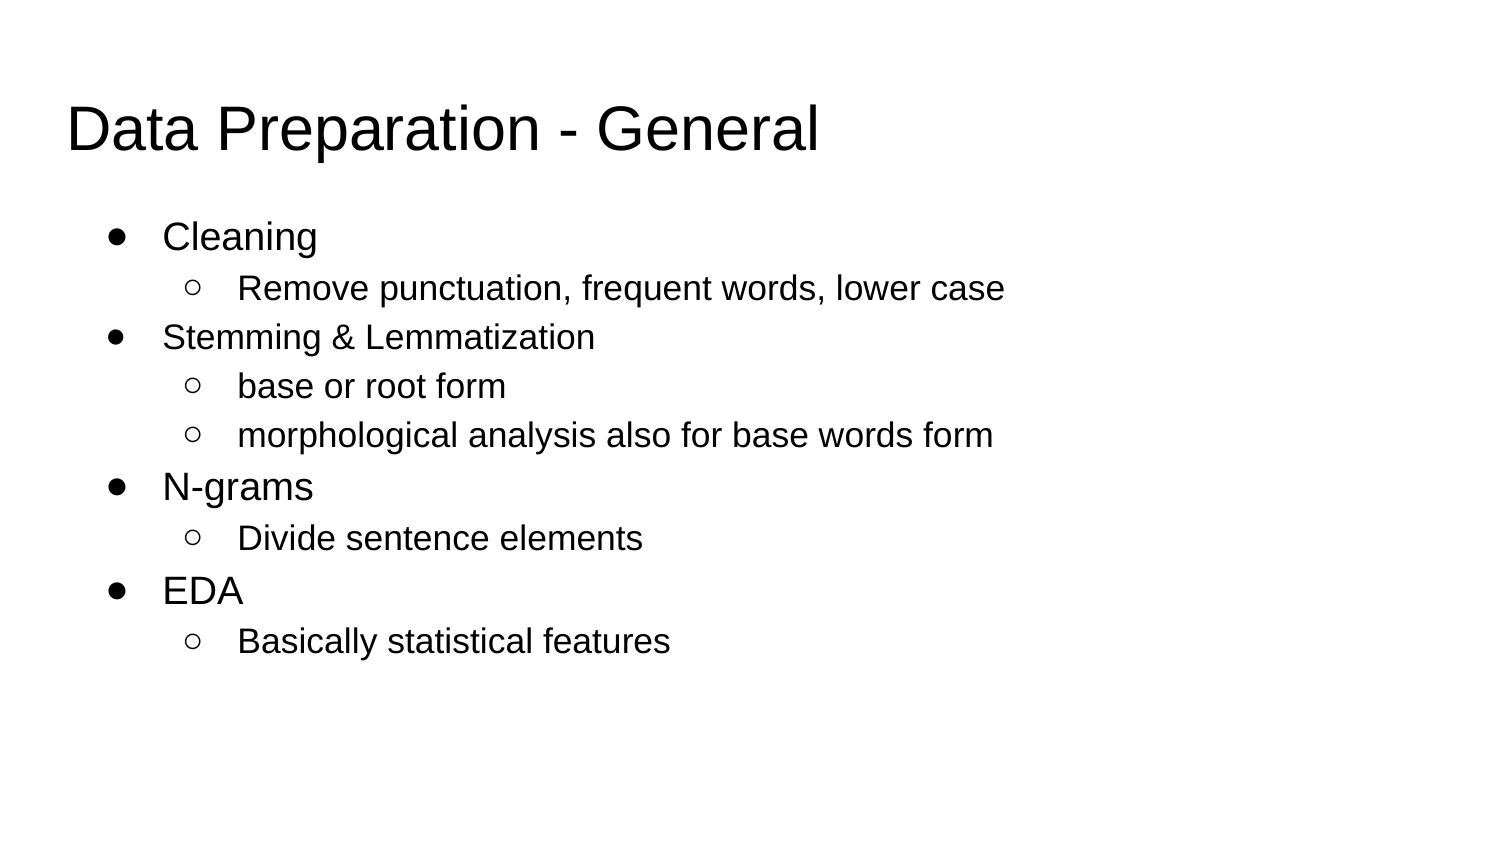

# Data Preparation - General
Cleaning
Remove punctuation, frequent words, lower case
Stemming & Lemmatization
base or root form
morphological analysis also for base words form
N-grams
Divide sentence elements
EDA
Basically statistical features